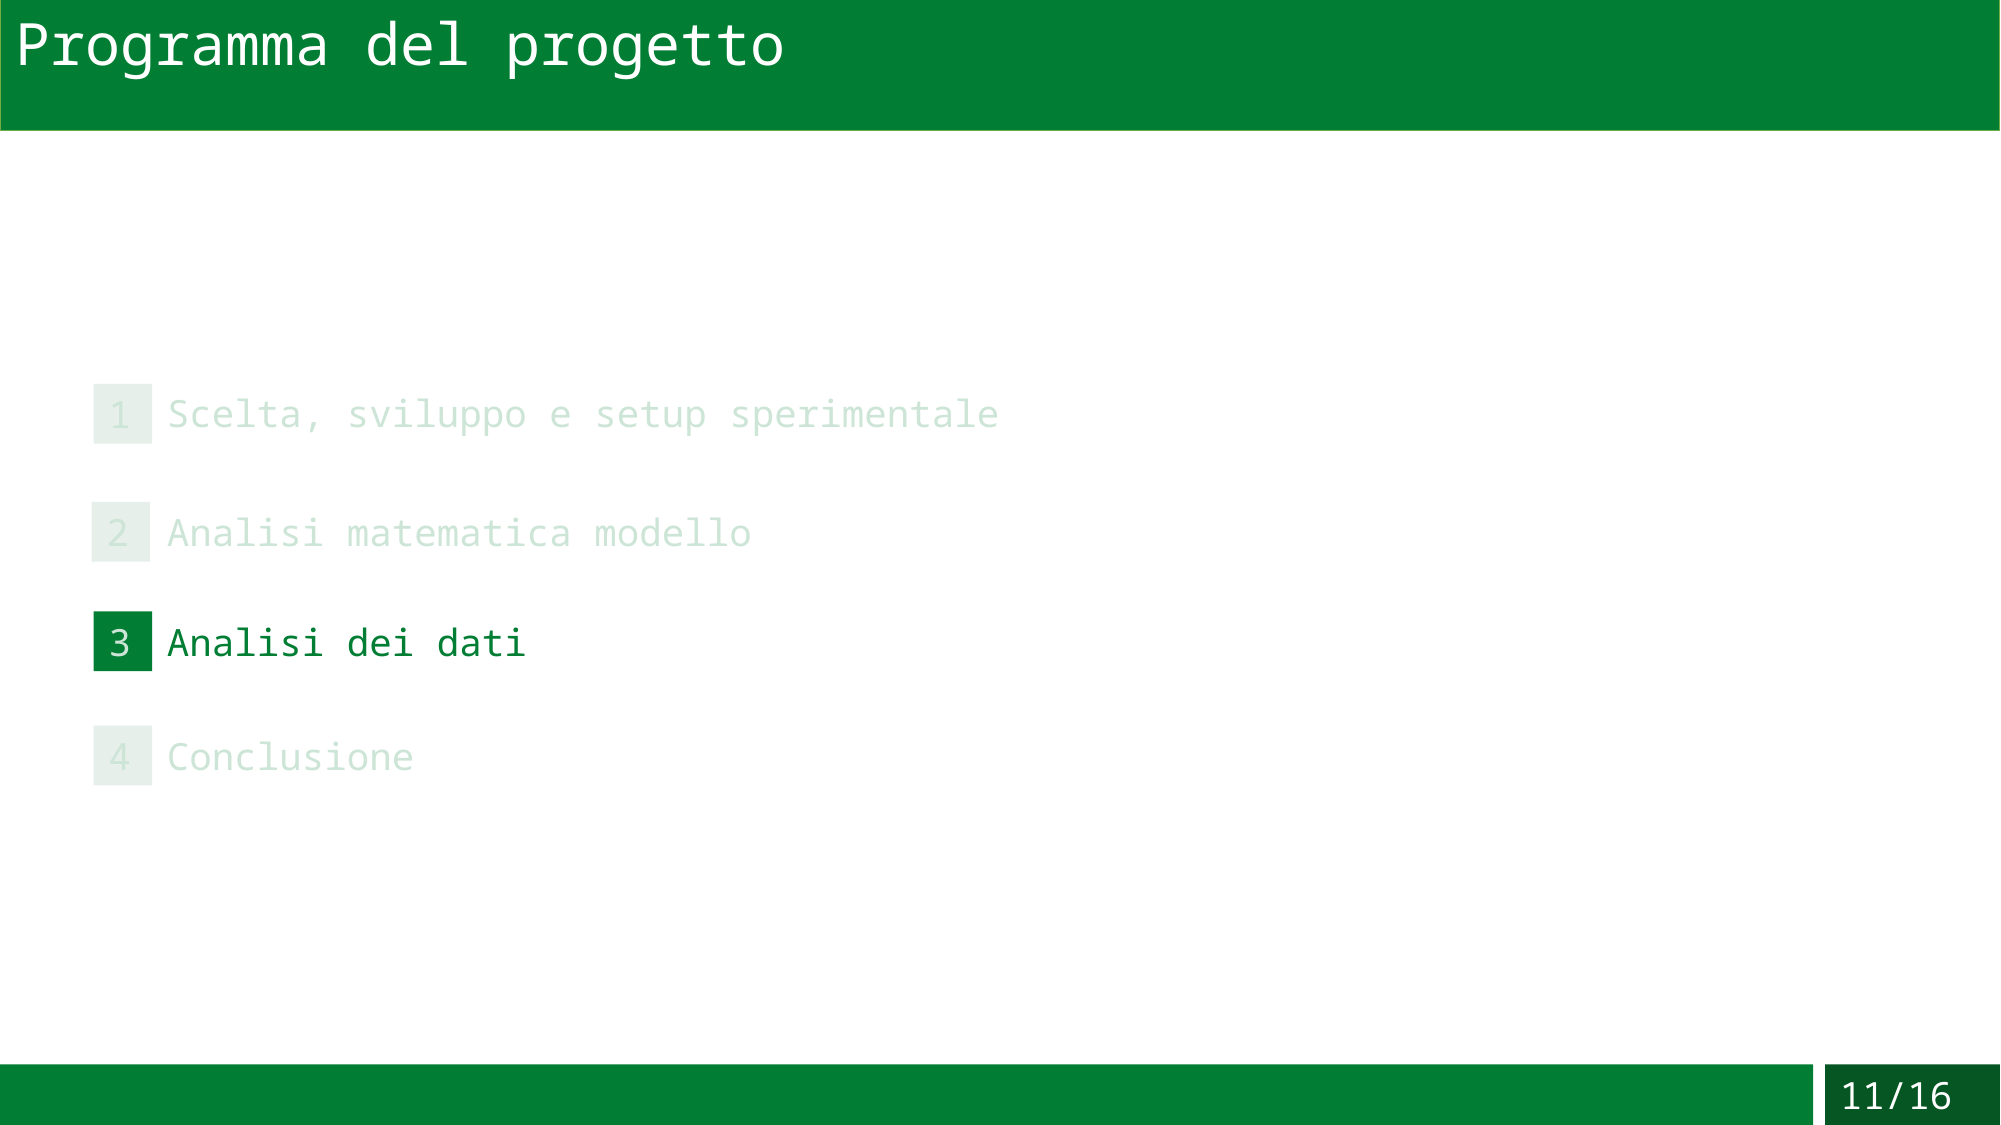

Programma del progetto

Scelta, sviluppo e setup sperimentale
1
2
Analisi matematica modello
3
Analisi dei dati
4
Conclusione

11/16